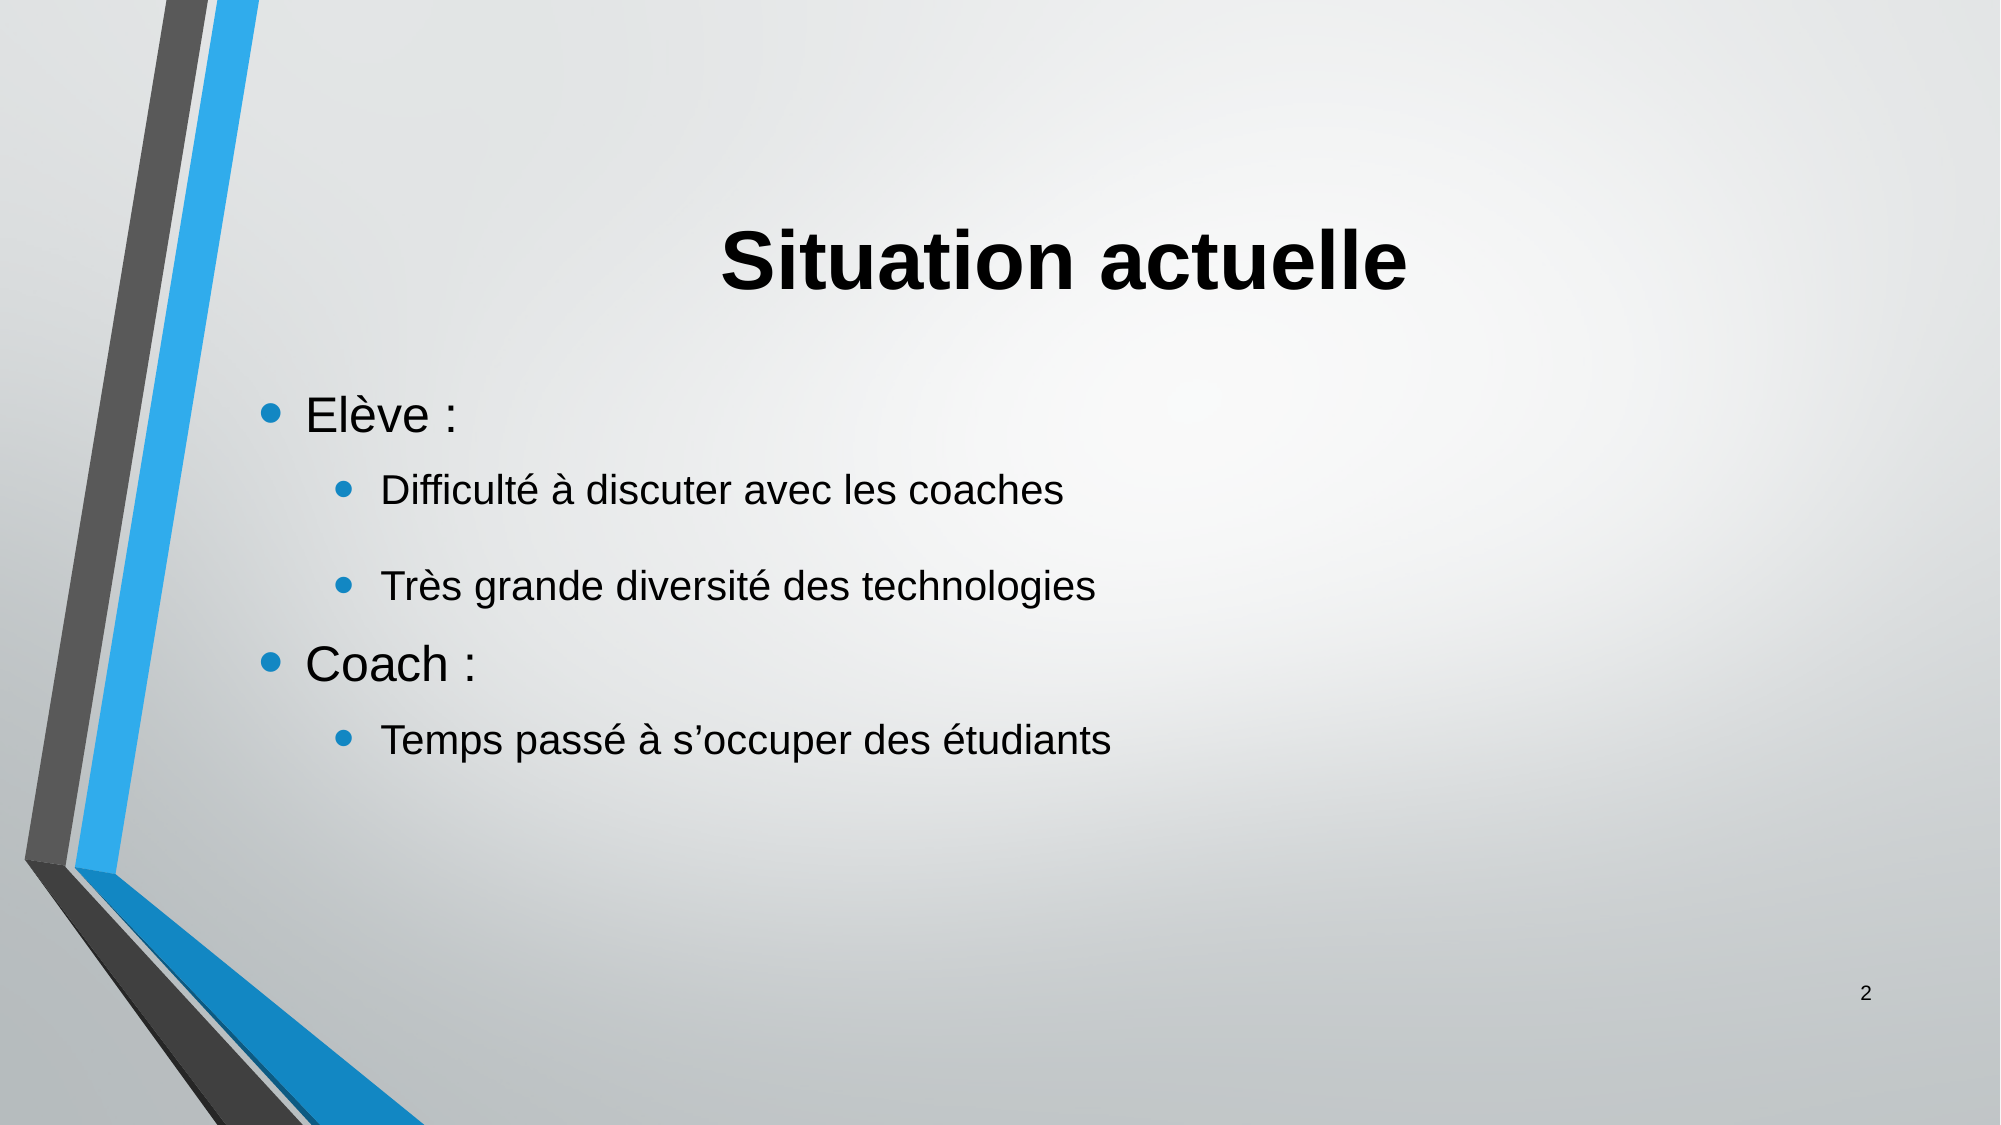

# Situation actuelle
Elève :
Difficulté à discuter avec les coaches
Très grande diversité des technologies
Coach :
Temps passé à s’occuper des étudiants

2